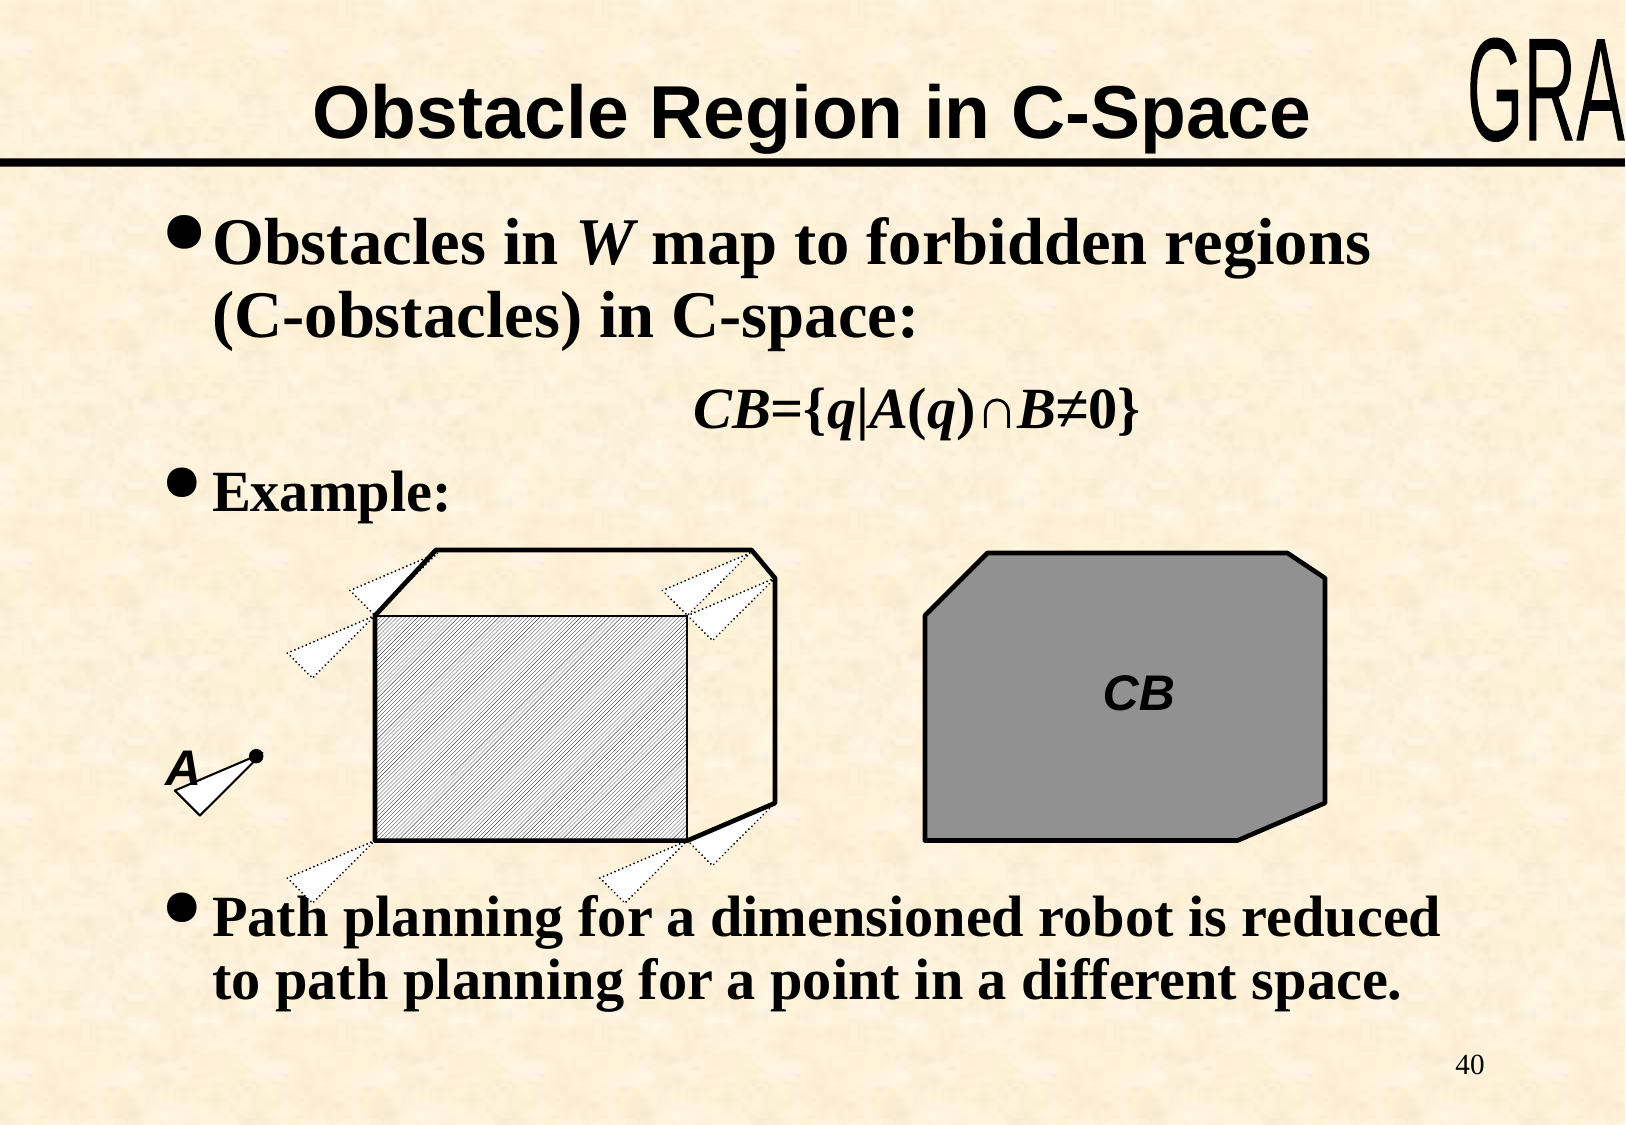

# Obstacle Region in C-Space
Obstacles in W map to forbidden regions (C-obstacles) in C-space:
		CB={q|A(q)∩B≠0}
Example:

Path planning for a dimensioned robot is reduced to path planning for a point in a different space.

CB
A

40